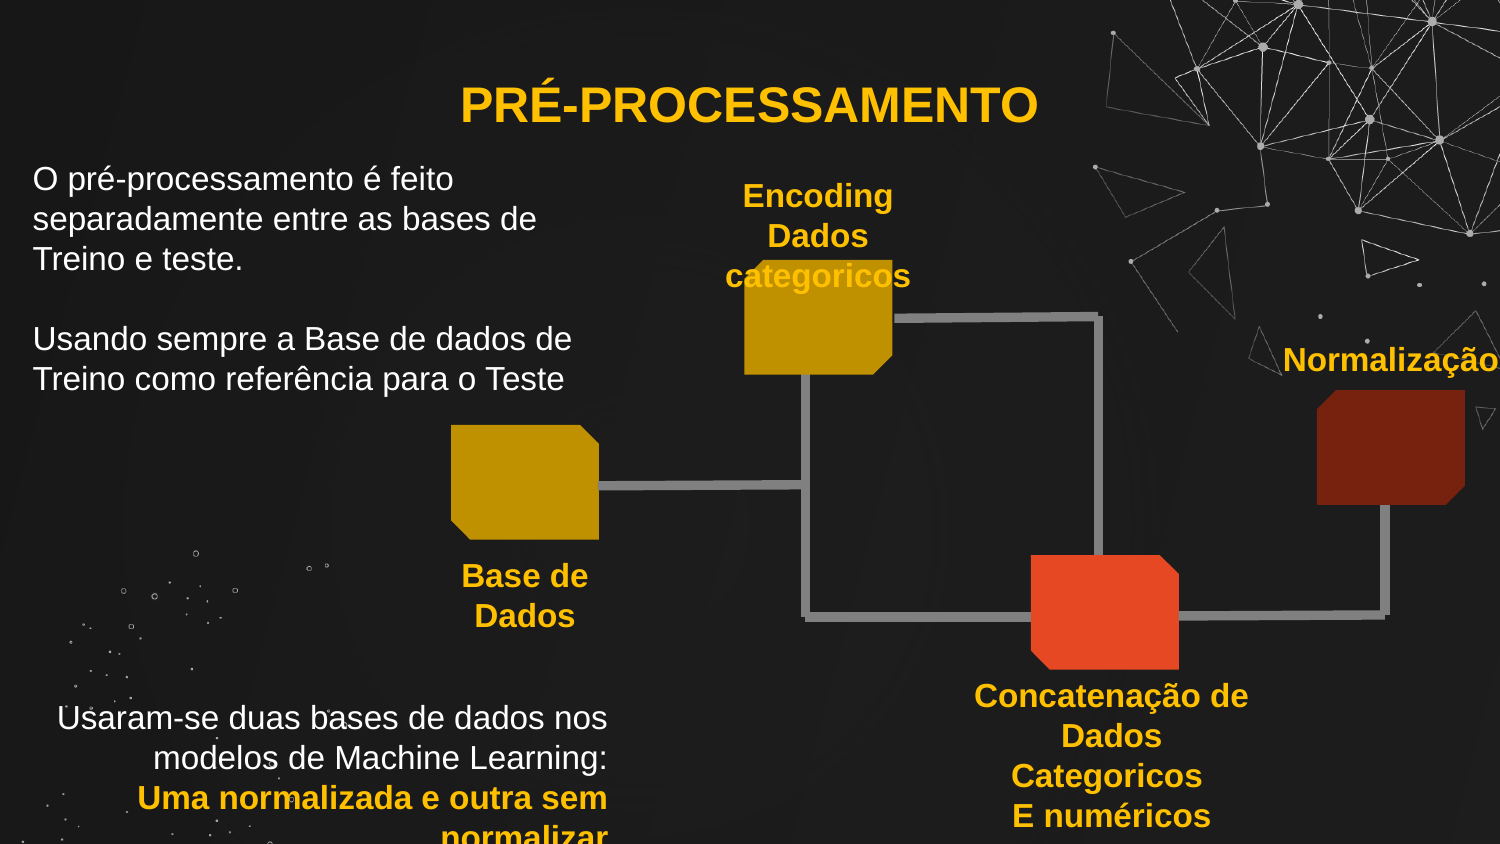

# PRÉ-PROCESSAMENTO
O pré-processamento é feito separadamente entre as bases de Treino e teste.
Usando sempre a Base de dados de Treino como referência para o Teste
Encoding
Dados categoricos

Normalização
Base de Dados
Concatenação de Dados Categoricos
E numéricos
Usaram-se duas bases de dados nos modelos de Machine Learning:
Uma normalizada e outra sem normalizar